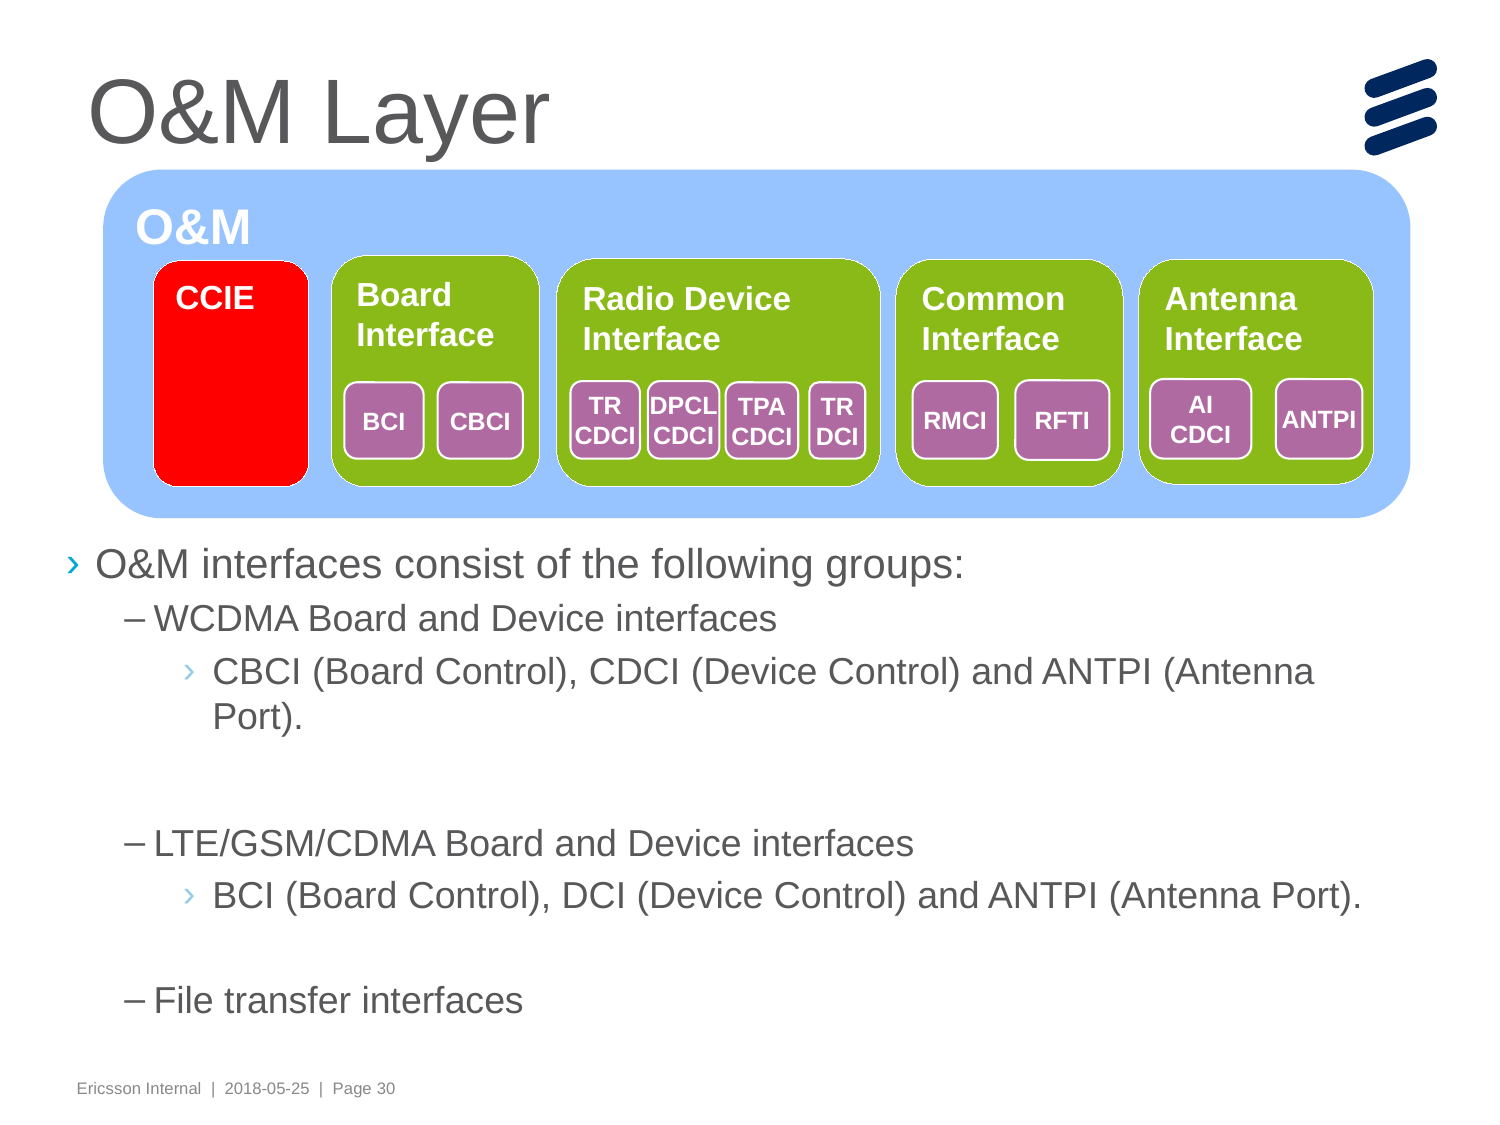

# O&M Layer
O&M
Board
Interface
Radio Device
Interface
Common
Interface
Antenna
Interface
CCIE
ANTPI
AI
CDCI
RFTI
TR
CDCI
DPCL
CDCI
RMCI
BCI
CBCI
TPA
CDCI
TR
DCI
O&M interfaces consist of the following groups:
WCDMA Board and Device interfaces
CBCI (Board Control), CDCI (Device Control) and ANTPI (Antenna Port).

LTE/GSM/CDMA Board and Device interfaces
BCI (Board Control), DCI (Device Control) and ANTPI (Antenna Port).

File transfer interfaces